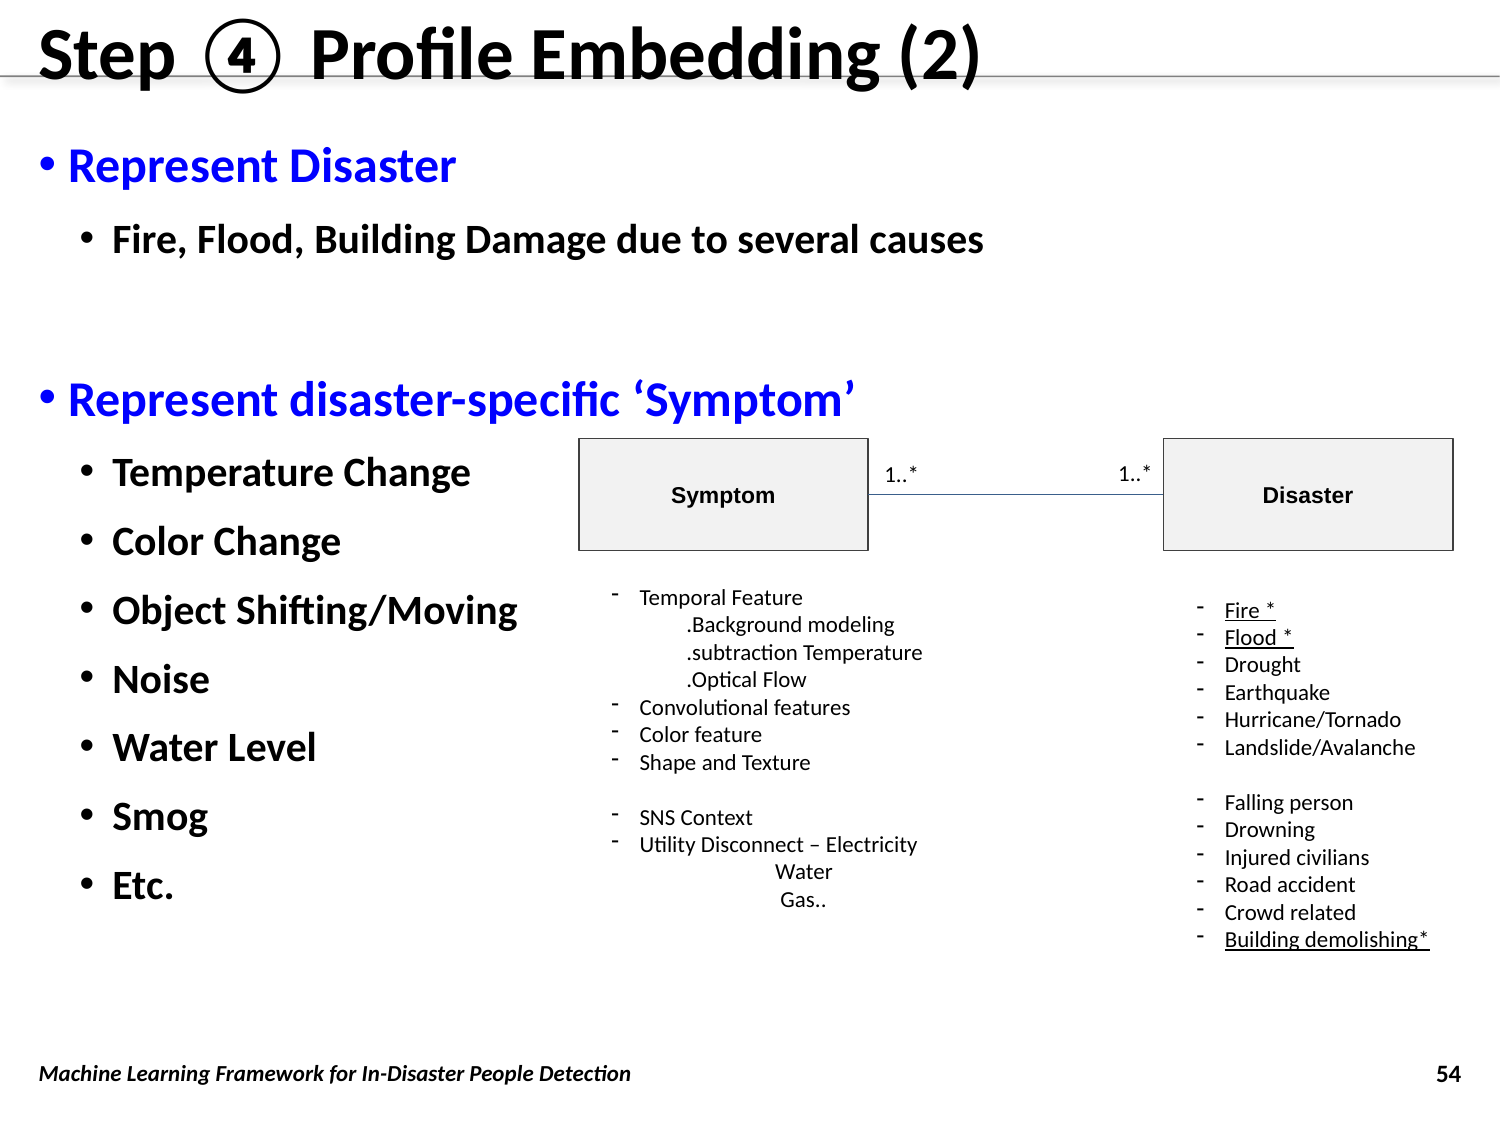

# Step ④ Profile Embedding (2)
Represent Disaster
Fire, Flood, Building Damage due to several causes

Represent disaster-specific ‘Symptom’
Temperature Change
Color Change
Object Shifting/Moving
Noise
Water Level
Smog
Etc.

Symptom
Disaster
1..*
1..*
Temporal Feature
.Background modeling
.subtraction Temperature
.Optical Flow
Convolutional features
Color feature
Shape and Texture

SNS Context
Utility Disconnect – Electricity
                          Water
                           Gas..

Fire *
Flood *
Drought
Earthquake
Hurricane/Tornado
Landslide/Avalanche

Falling person
Drowning
Injured civilians
Road accident
Crowd related
Building demolishing*
Machine Learning Framework for In-Disaster People Detection
54